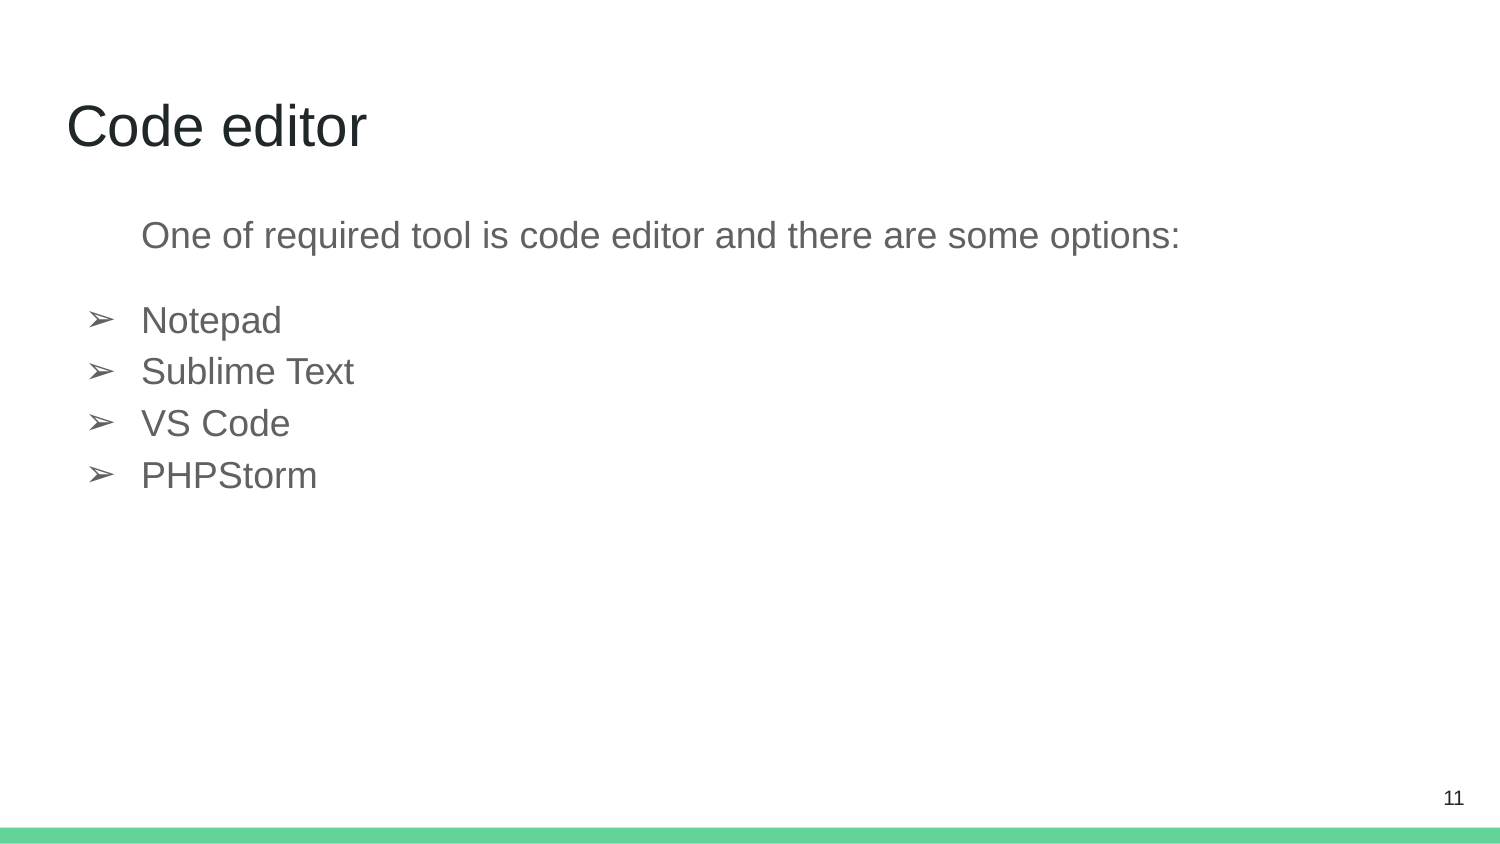

# Code editor
One of required tool is code editor and there are some options:
Notepad
Sublime Text
VS Code
PHPStorm
11